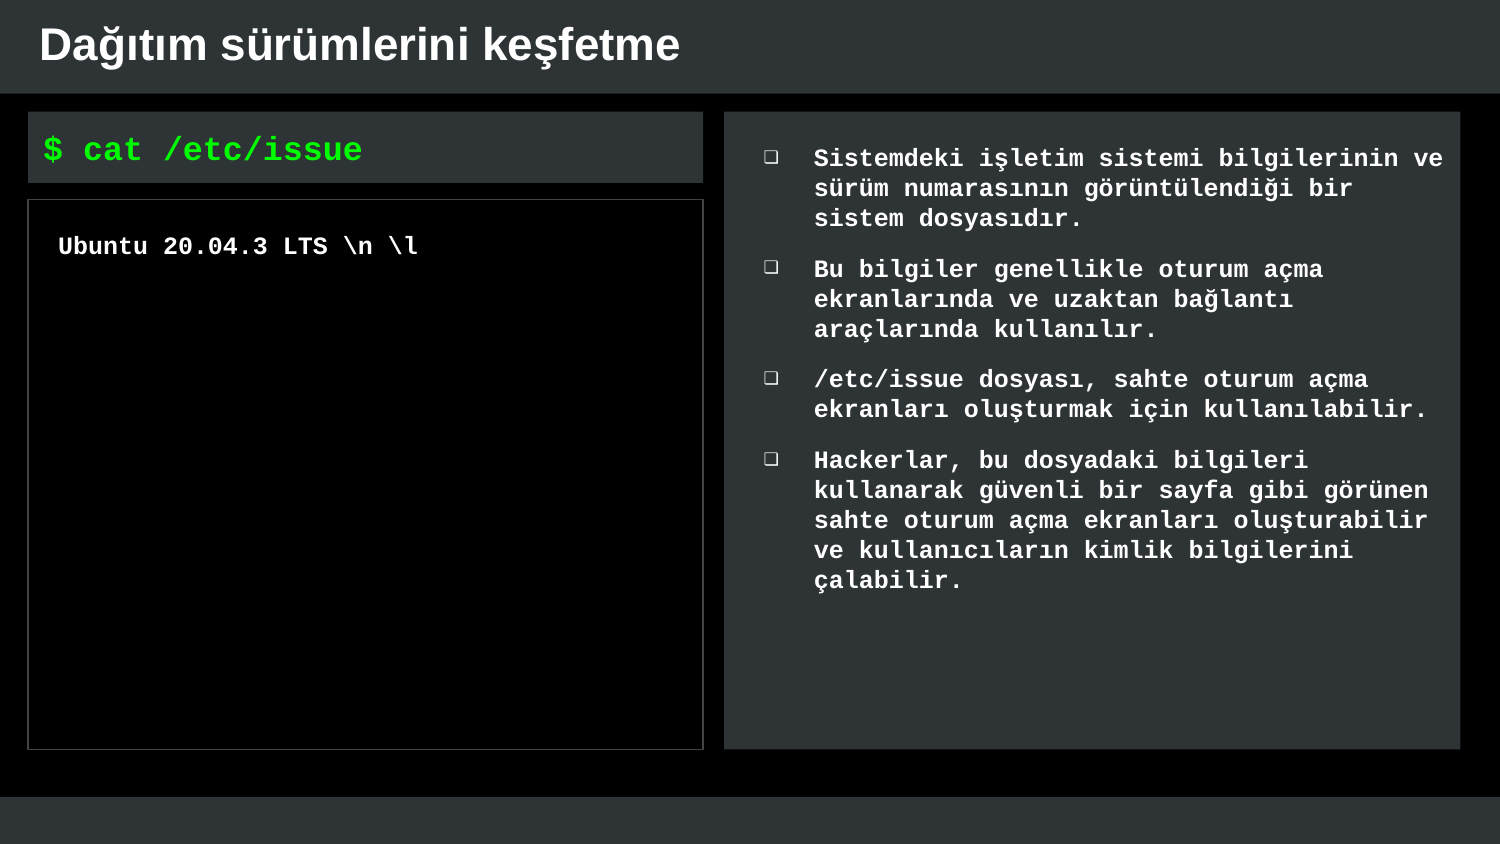

# Dağıtım sürümlerini keşfetme
$ cat /etc/issue
Sistemdeki işletim sistemi bilgilerinin ve sürüm numarasının görüntülendiği bir sistem dosyasıdır.
Bu bilgiler genellikle oturum açma ekranlarında ve uzaktan bağlantı araçlarında kullanılır.
/etc/issue dosyası, sahte oturum açma ekranları oluşturmak için kullanılabilir.
Hackerlar, bu dosyadaki bilgileri kullanarak güvenli bir sayfa gibi görünen sahte oturum açma ekranları oluşturabilir ve kullanıcıların kimlik bilgilerini çalabilir.
Ubuntu 20.04.3 LTS \n \l